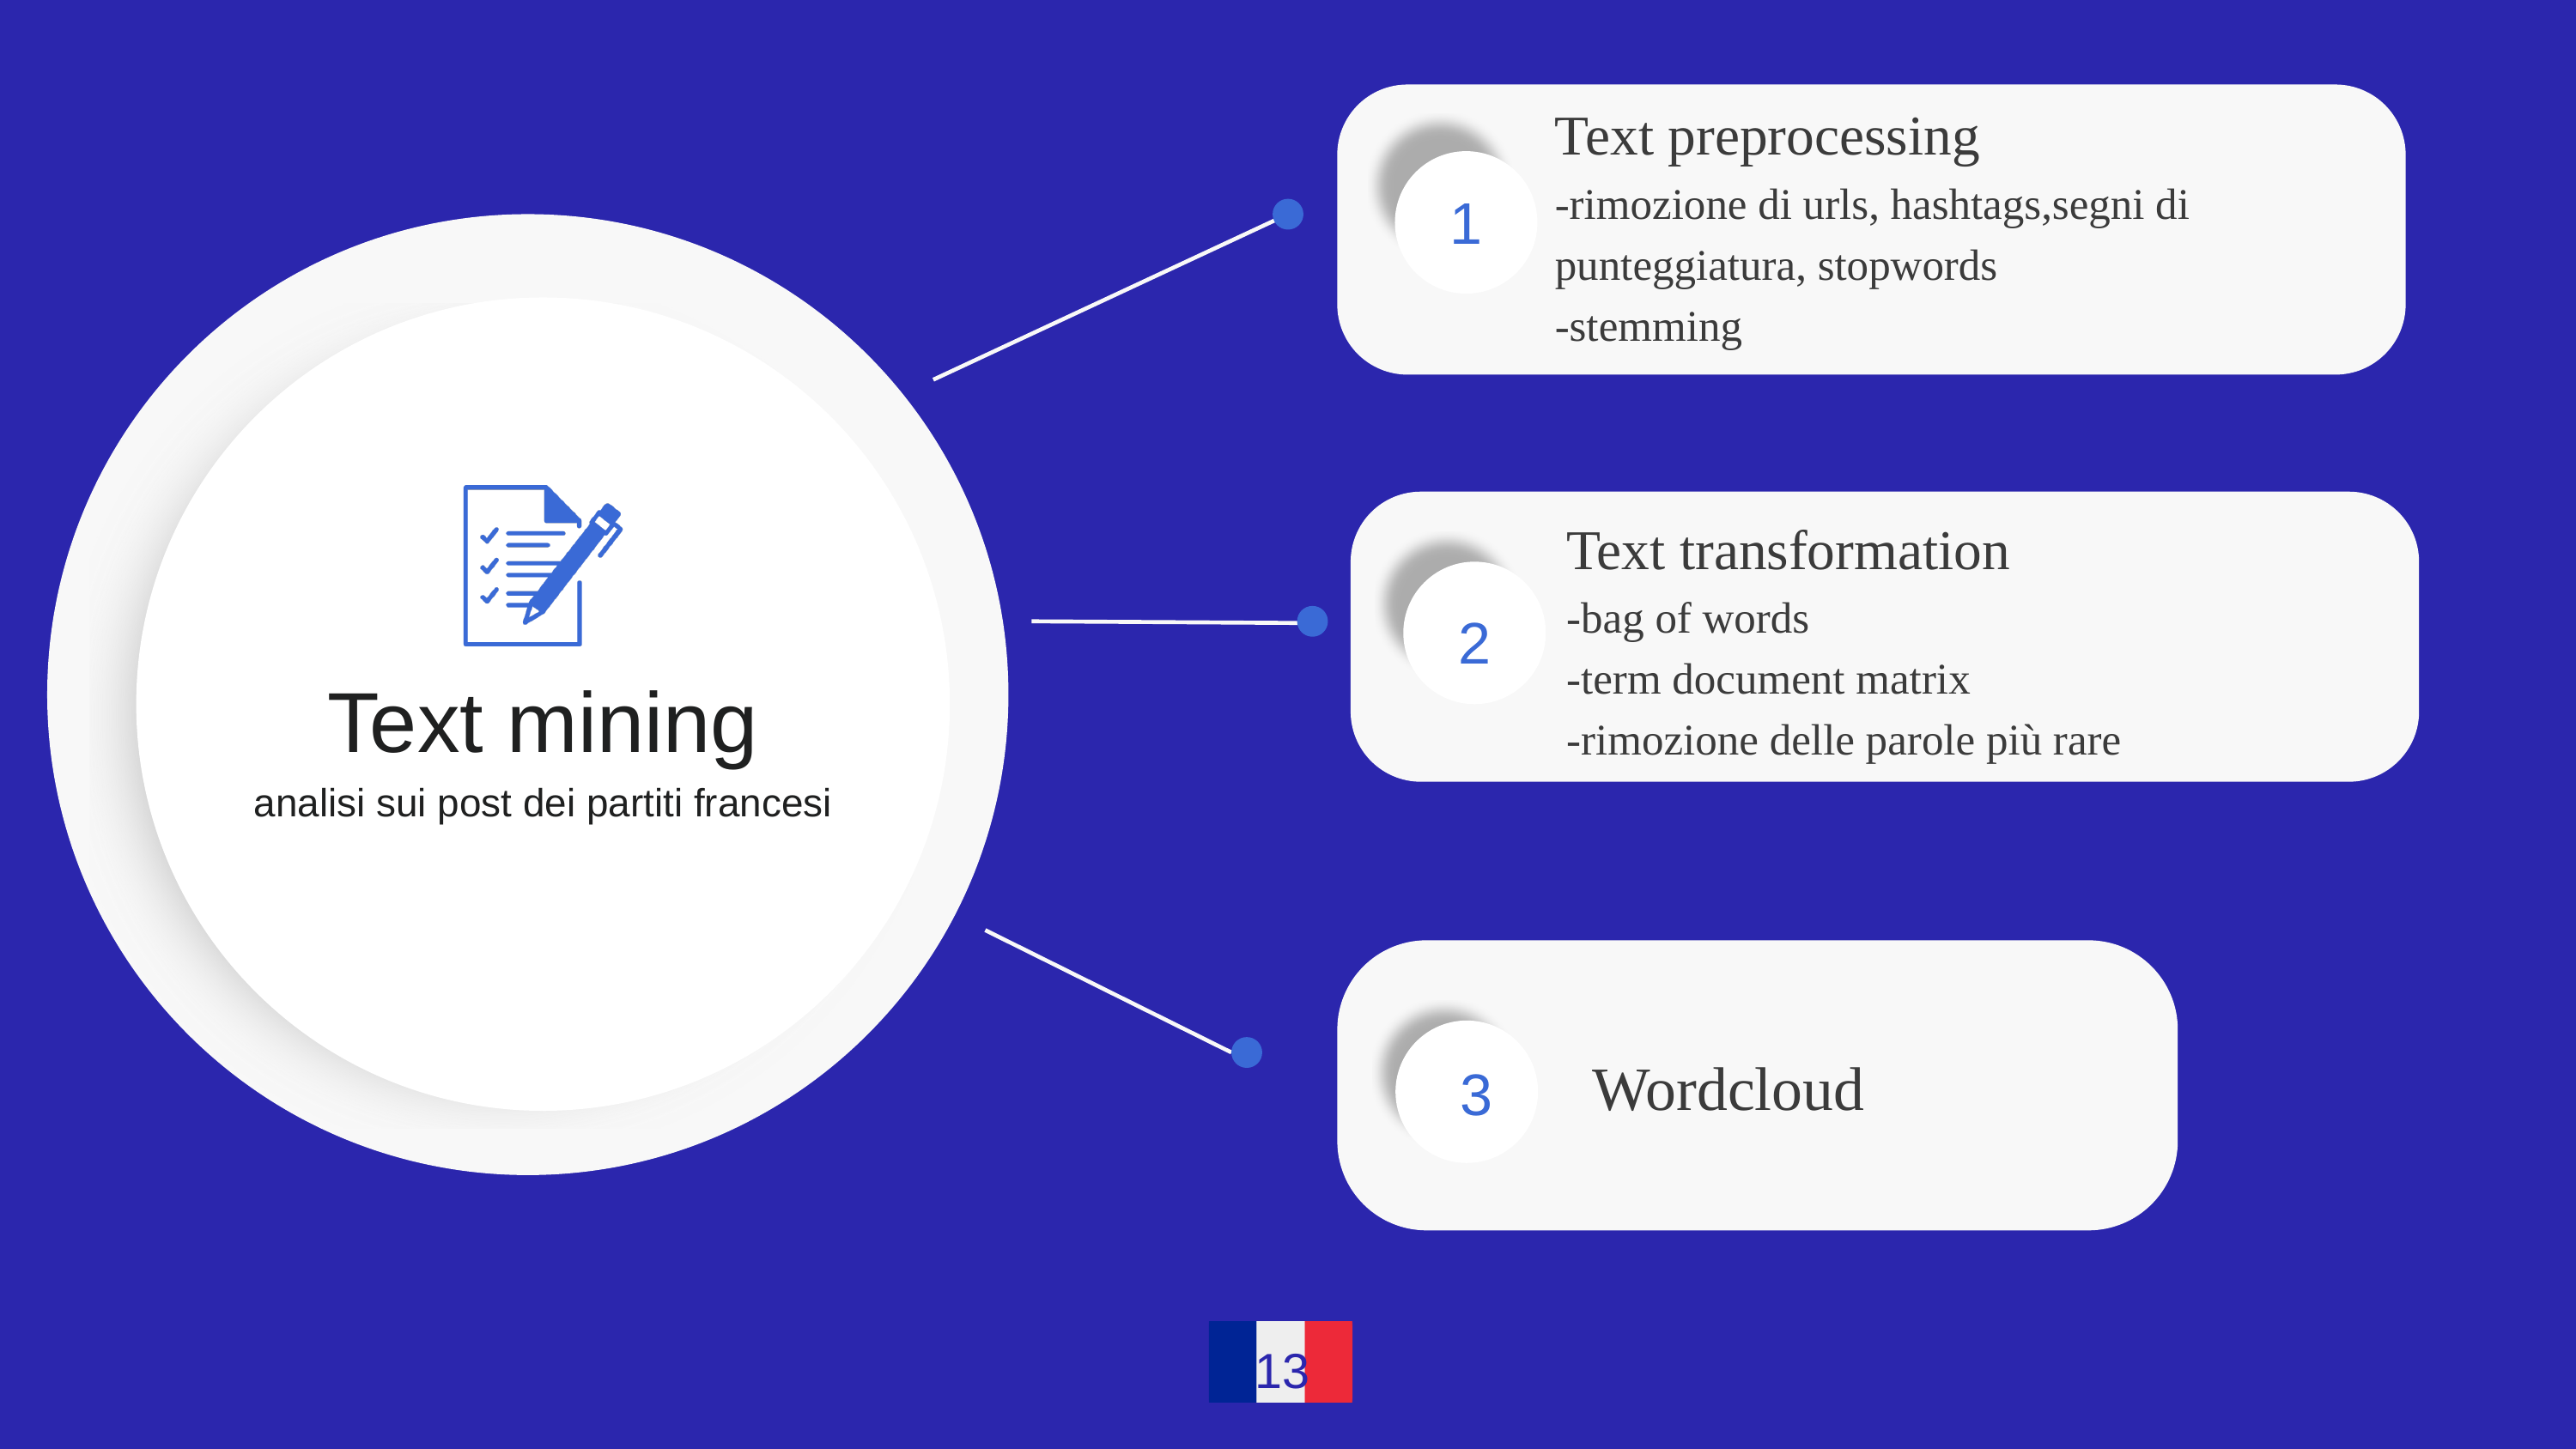

Text preprocessing
-rimozione di urls, hashtags,segni di punteggiatura, stopwords
-stemming

1

Text transformation
-bag of words
-term document matrix
-rimozione delle parole più rare

2
2

Text mining
analisi sui post dei partiti francesi

Wordcloud

3

13